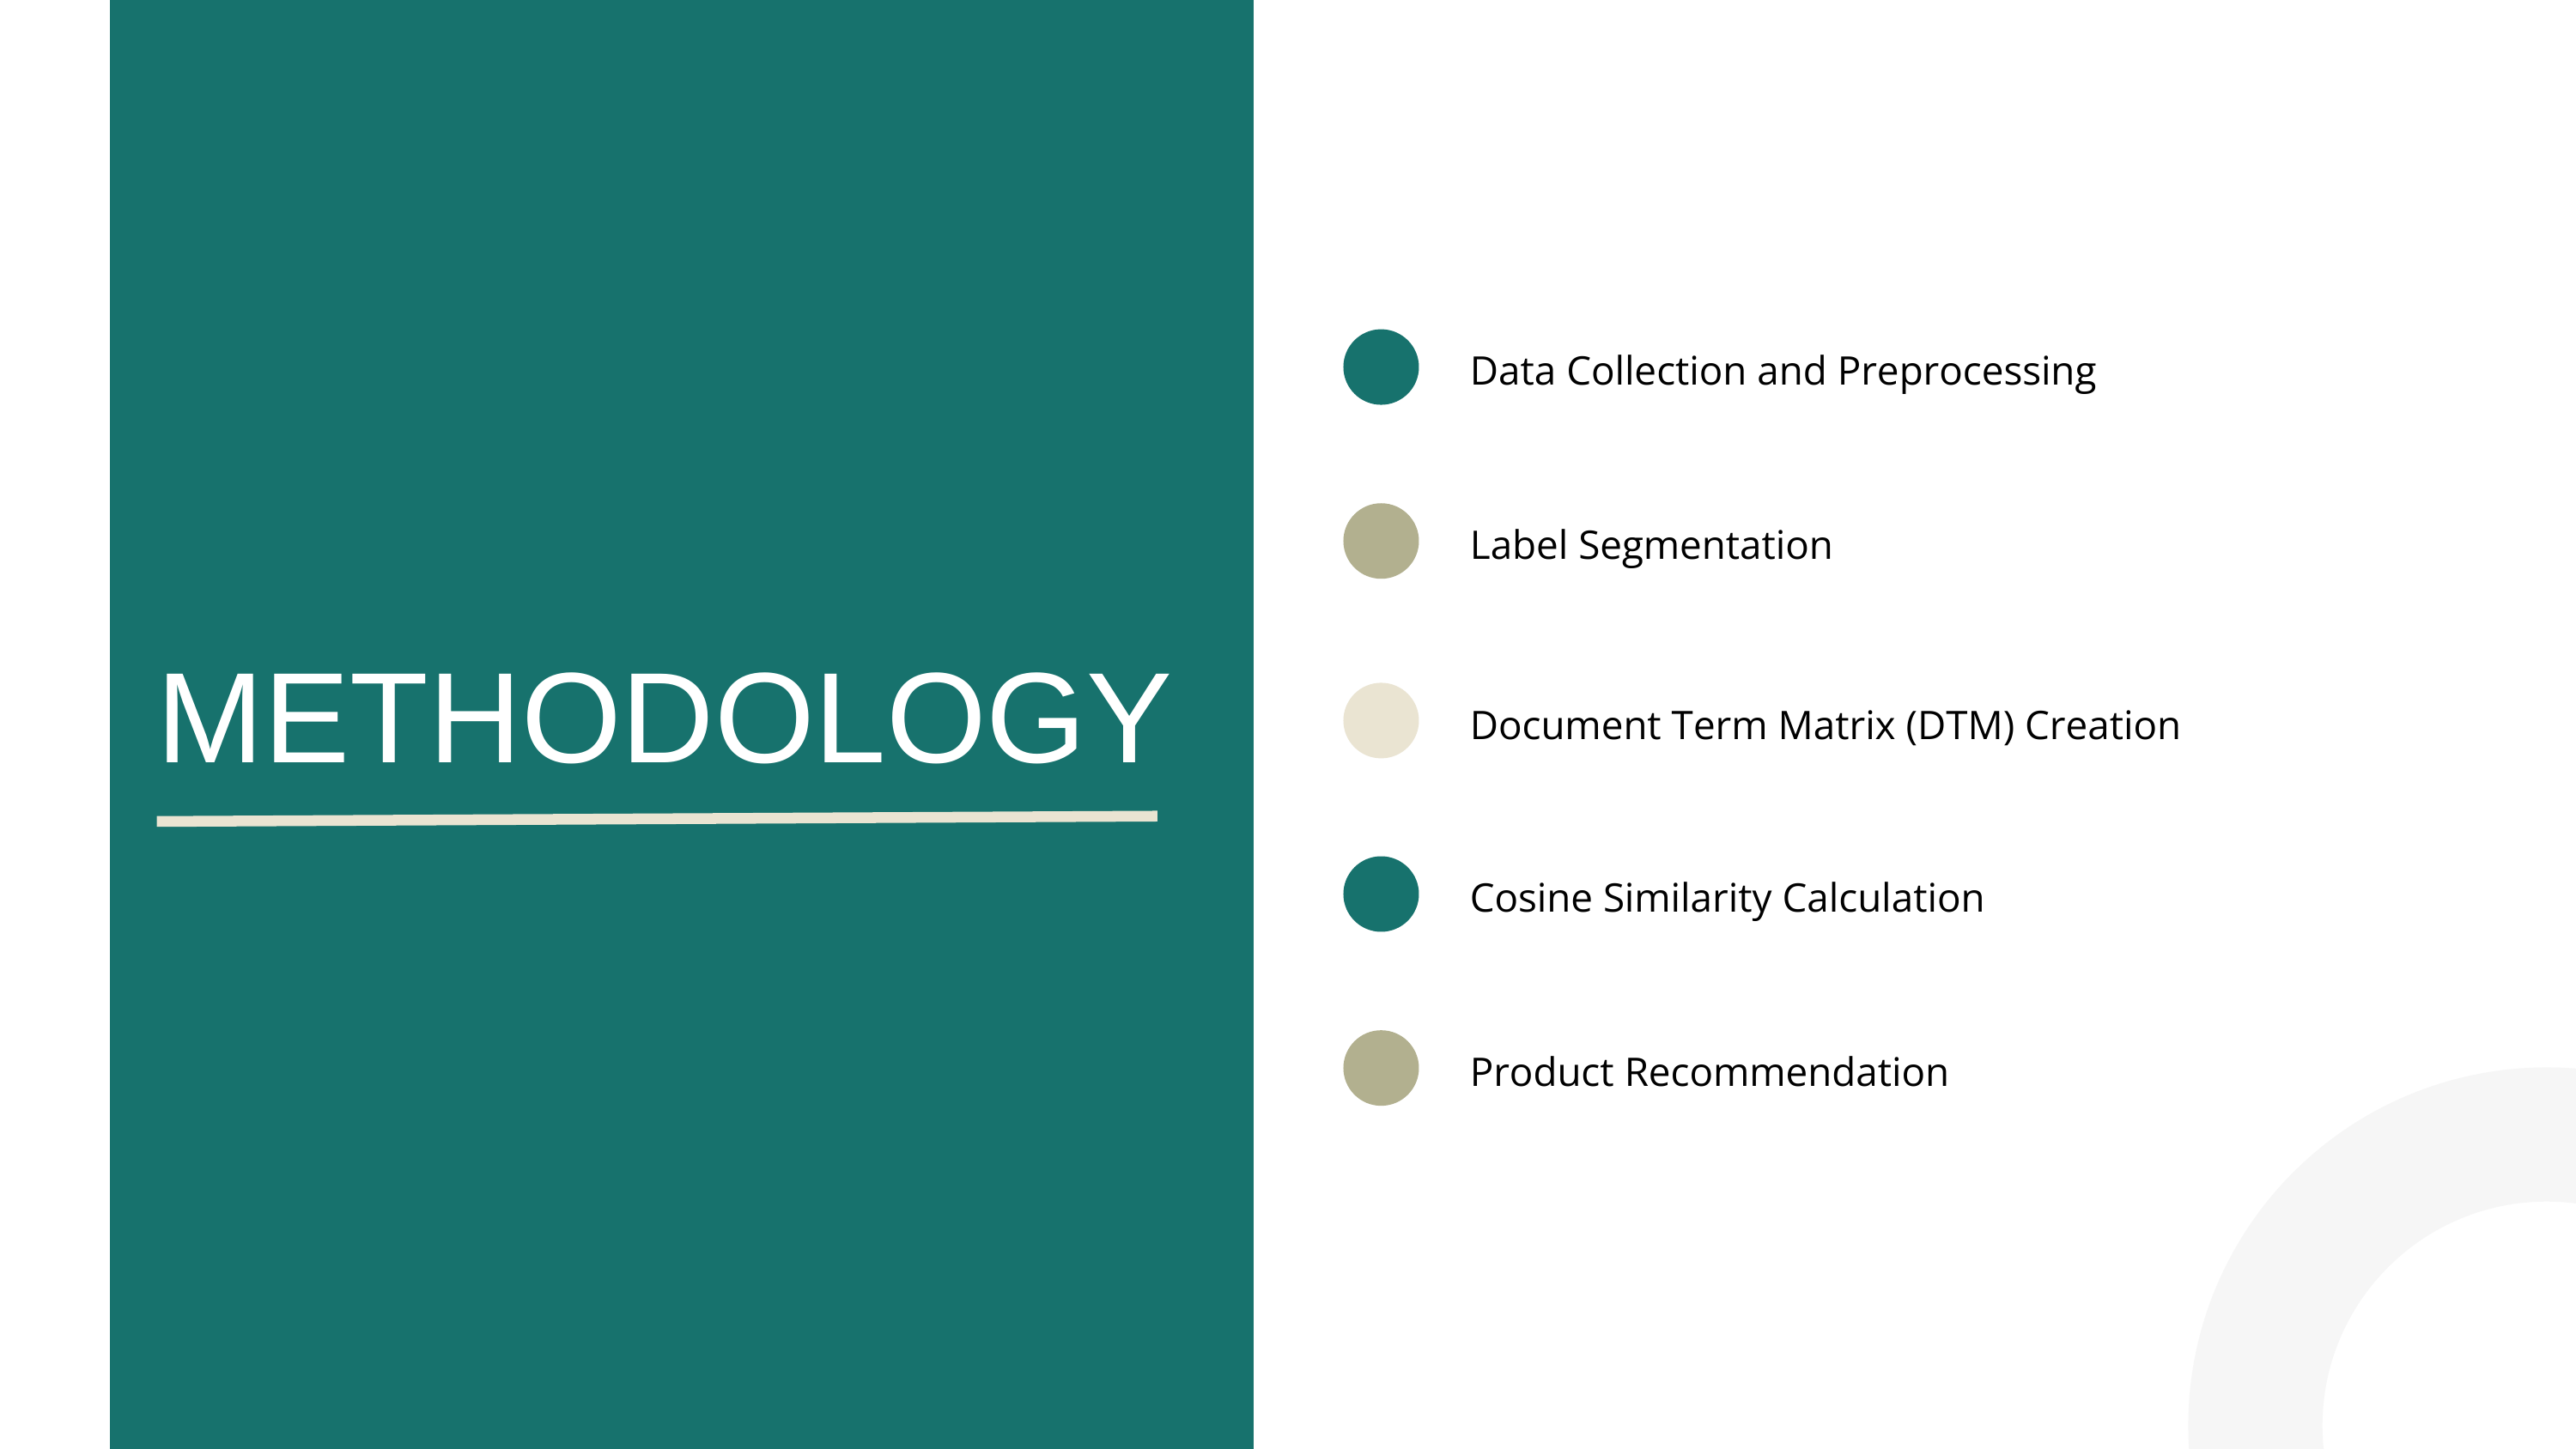

Data Collection and Preprocessing

Label Segmentation
METHODOLOGY

Document Term Matrix (DTM) Creation

Cosine Similarity Calculation

Product Recommendation